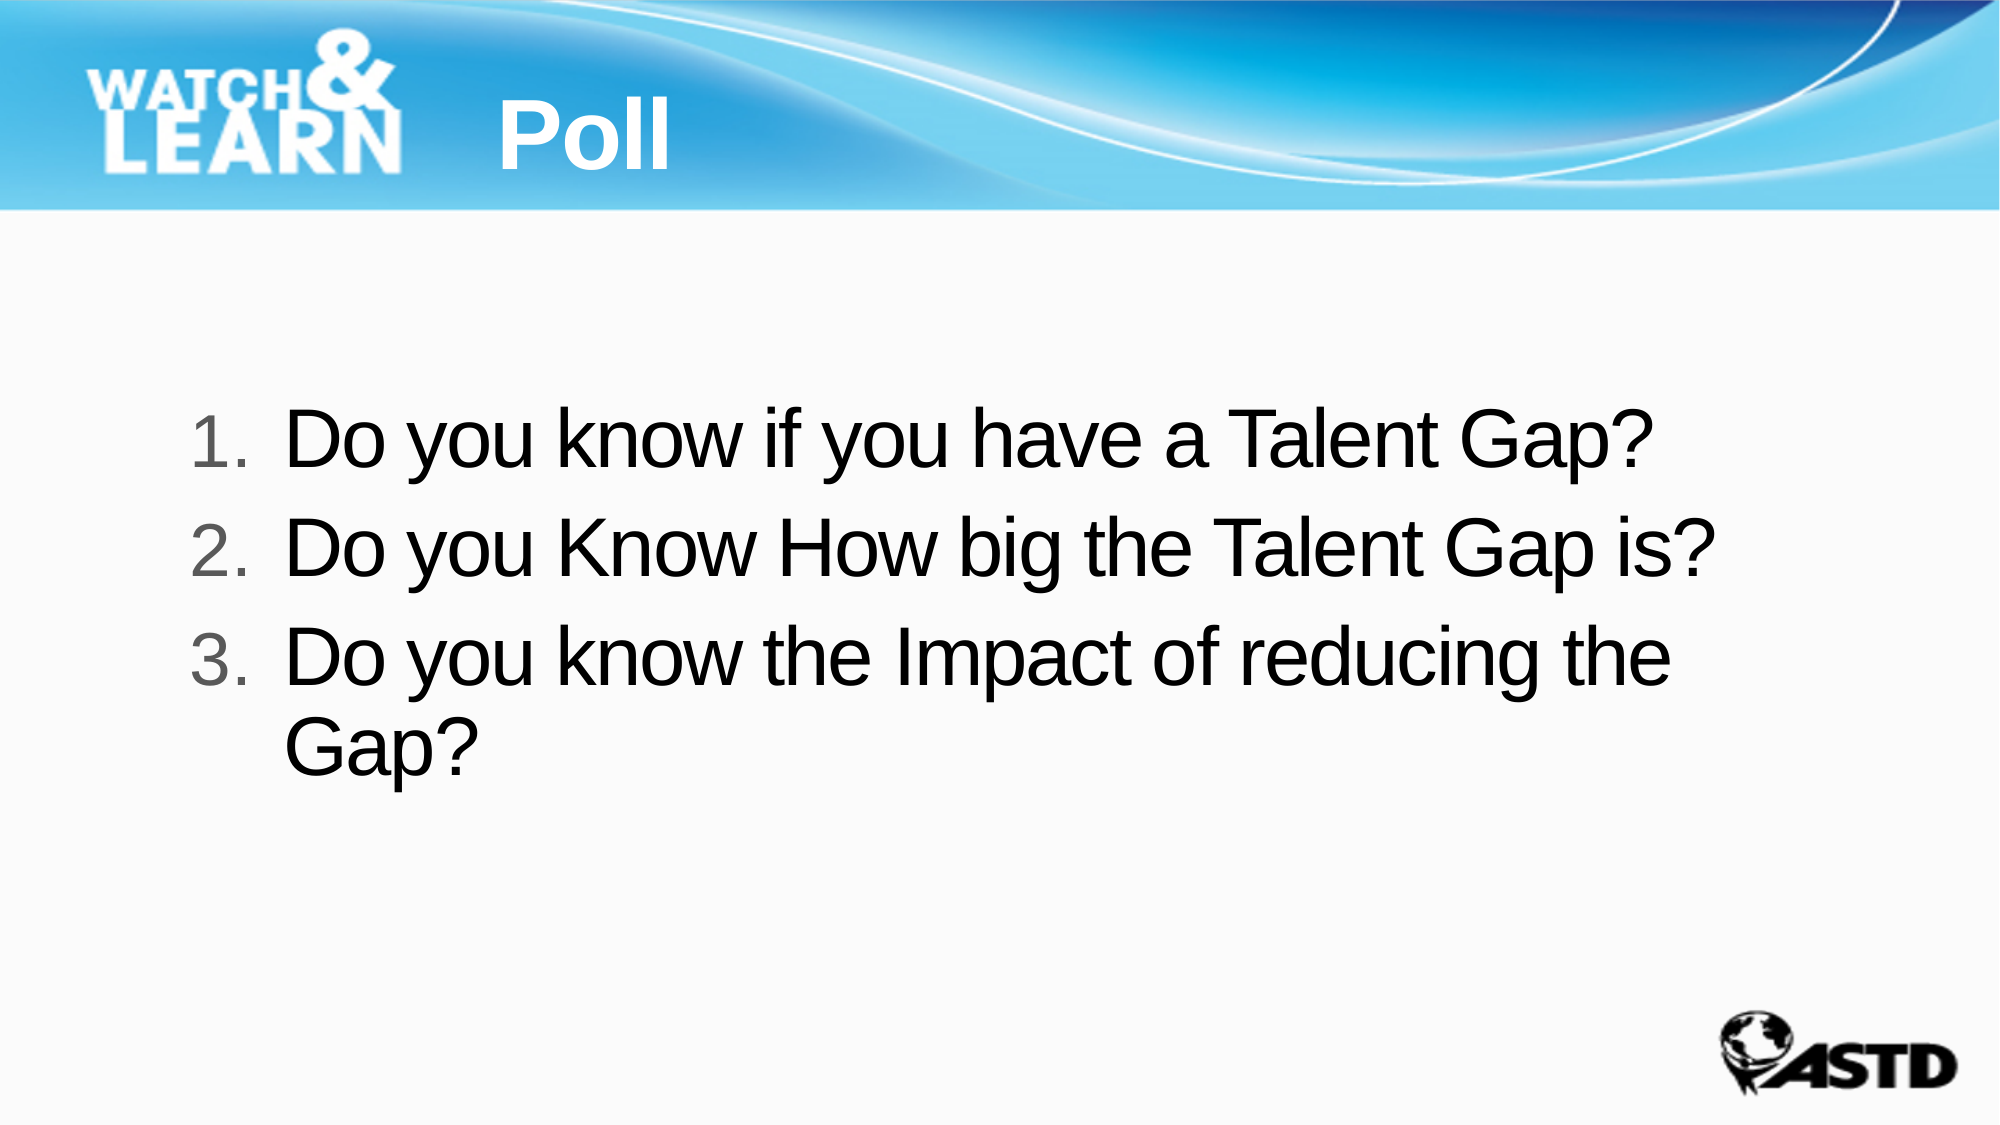

# Poll
Do you know if you have a Talent Gap?
Do you Know How big the Talent Gap is?
Do you know the Impact of reducing the Gap?